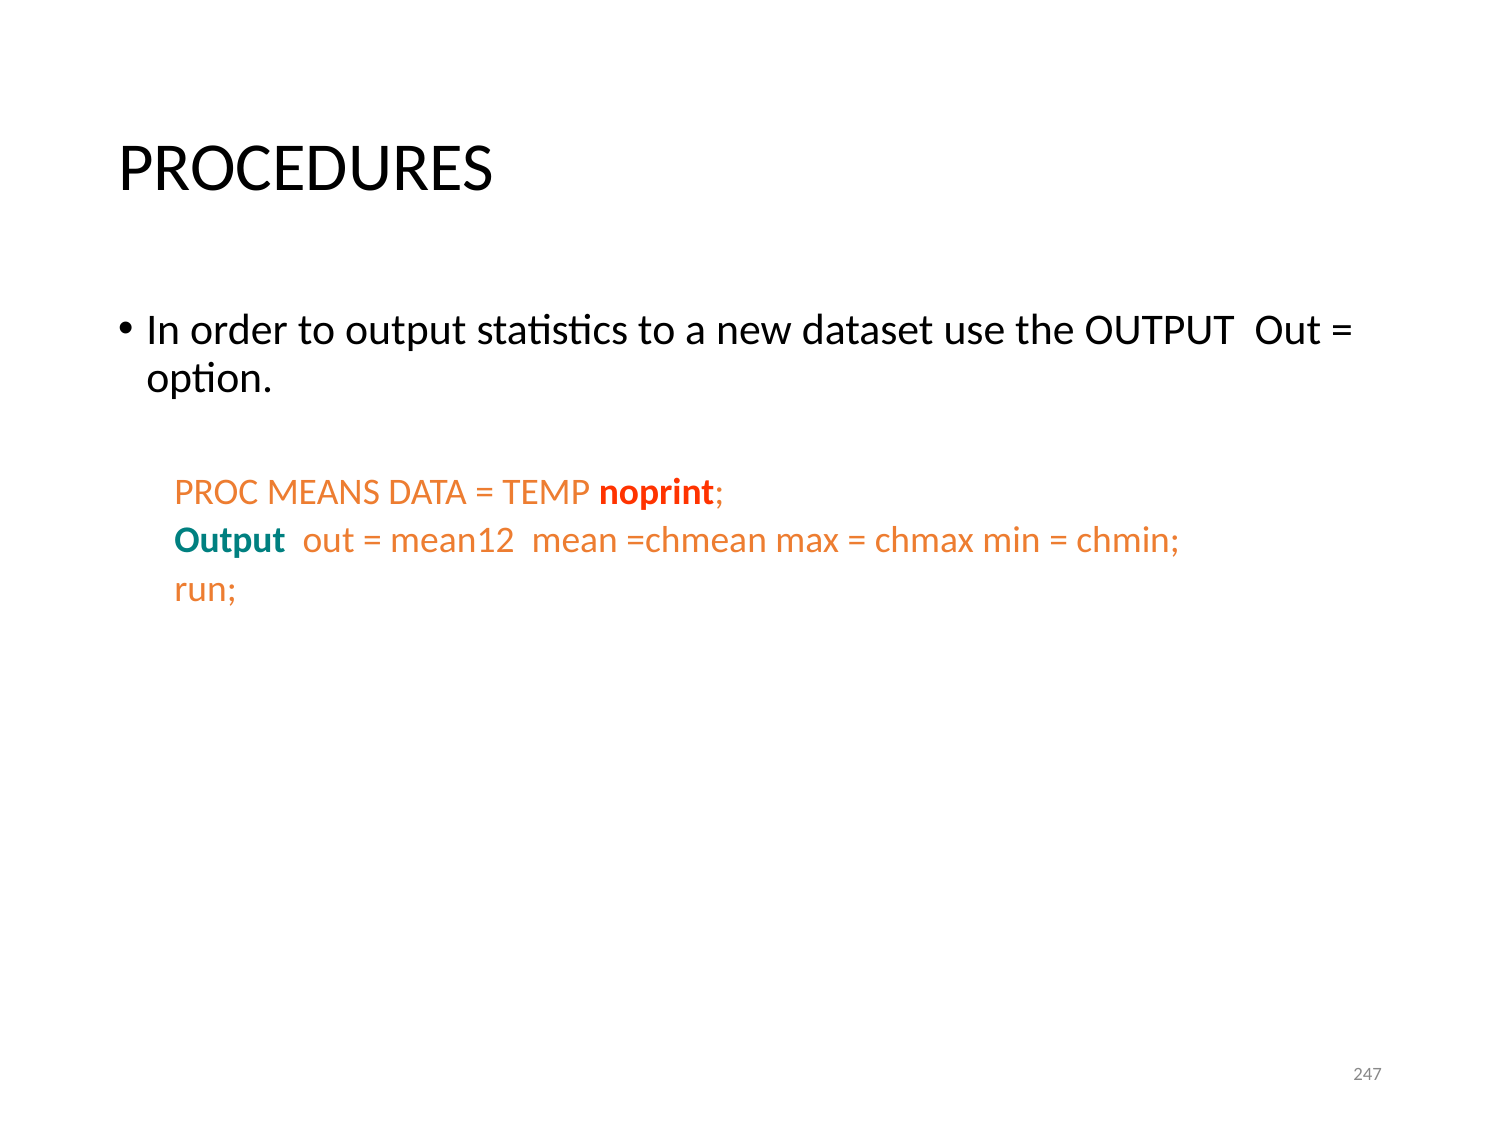

# PROCEDURES
In order to output statistics to a new dataset use the OUTPUT  Out = option.

PROC MEANS DATA = TEMP noprint;
Output  out = mean12  mean =chmean max = chmax min = chmin;
run;
247